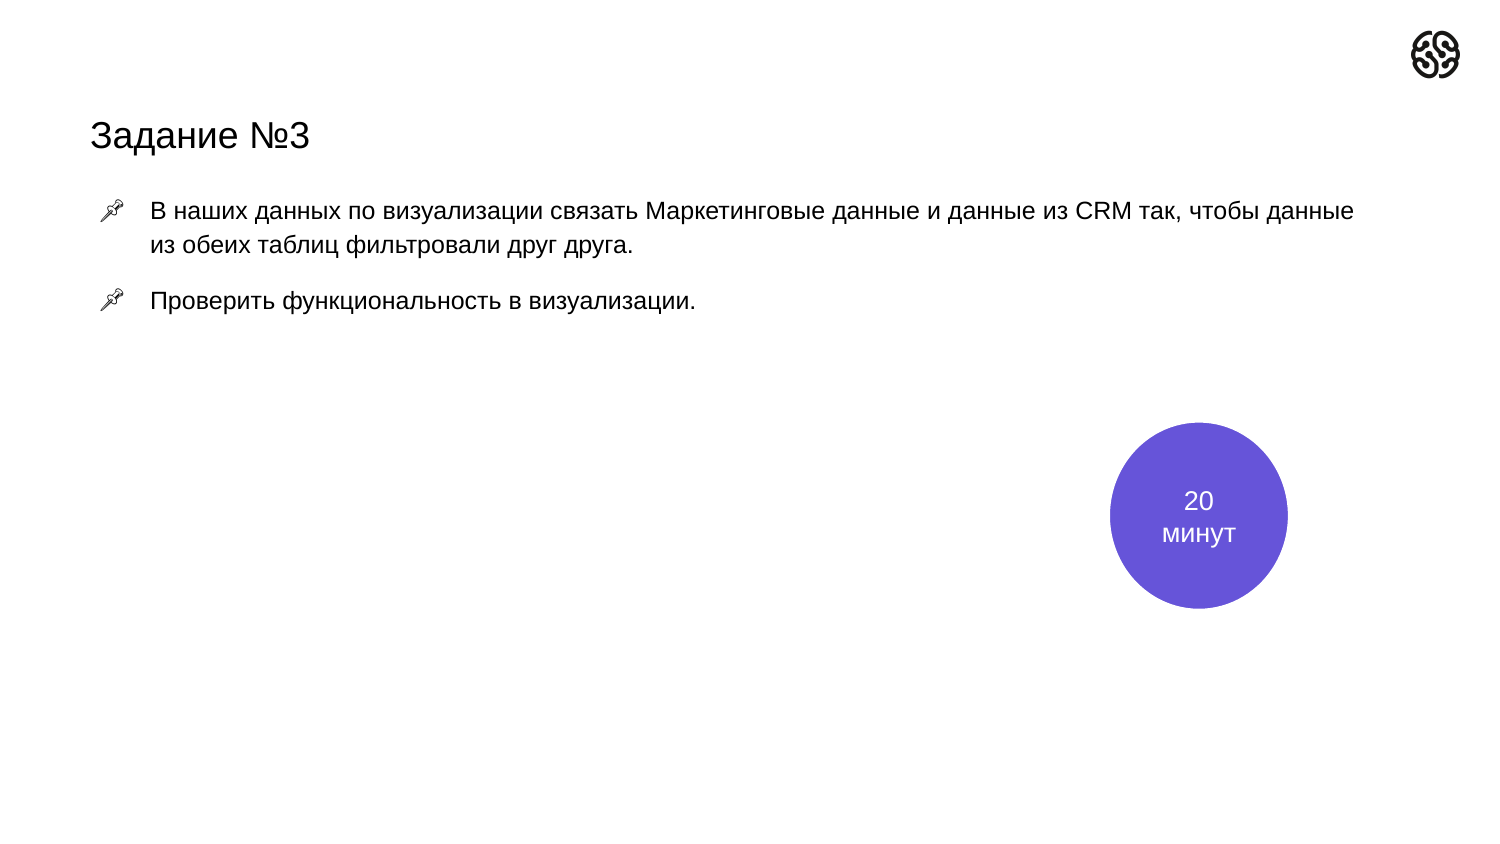

# Задание №3
В наших данных по визуализации связать Маркетинговые данные и данные из CRM так, чтобы данные из обеих таблиц фильтровали друг друга.
Проверить функциональность в визуализации.
20
минут